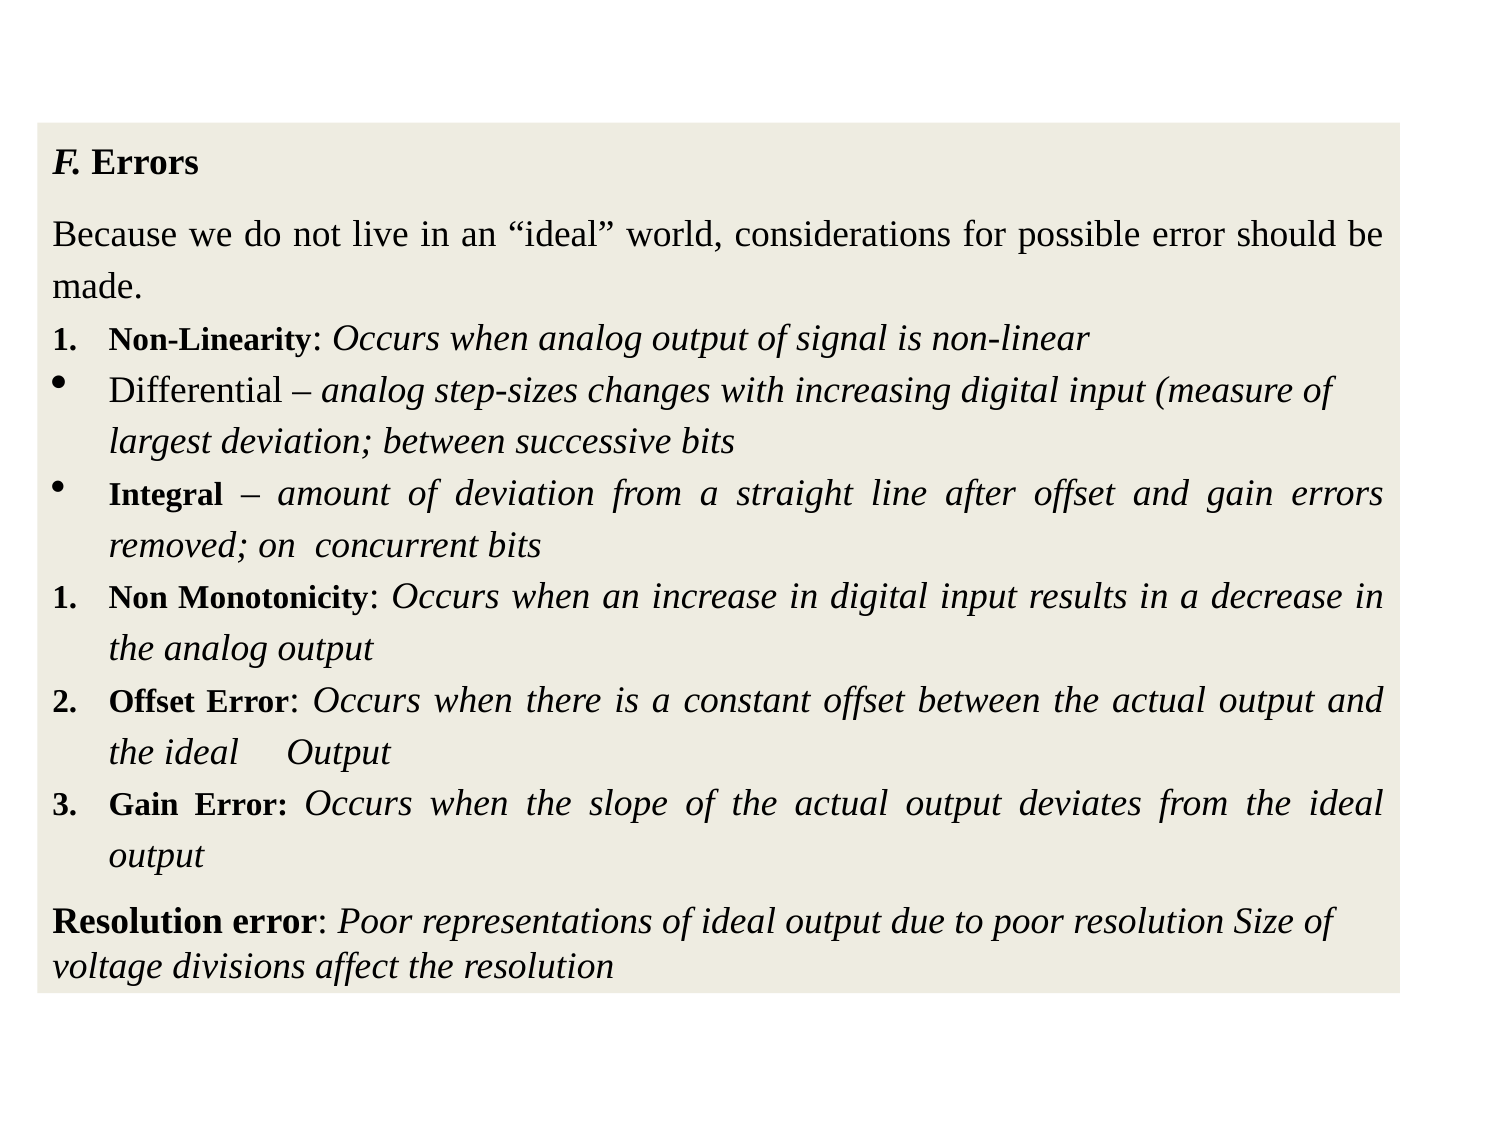

F. Errors
Because we do not live in an “ideal” world, considerations for possible error should be made.
Non-Linearity: Occurs when analog output of signal is non-linear
Differential – analog step-sizes changes with increasing digital input (measure of largest deviation; between successive bits
Integral – amount of deviation from a straight line after offset and gain errors removed; on  concurrent bits
Non Monotonicity: Occurs when an increase in digital input results in a decrease in the analog output
Offset Error: Occurs when there is a constant offset between the actual output and the ideal     Output
Gain Error: Occurs when the slope of the actual output deviates from the ideal output
Resolution error: Poor representations of ideal output due to poor resolution Size of voltage divisions affect the resolution